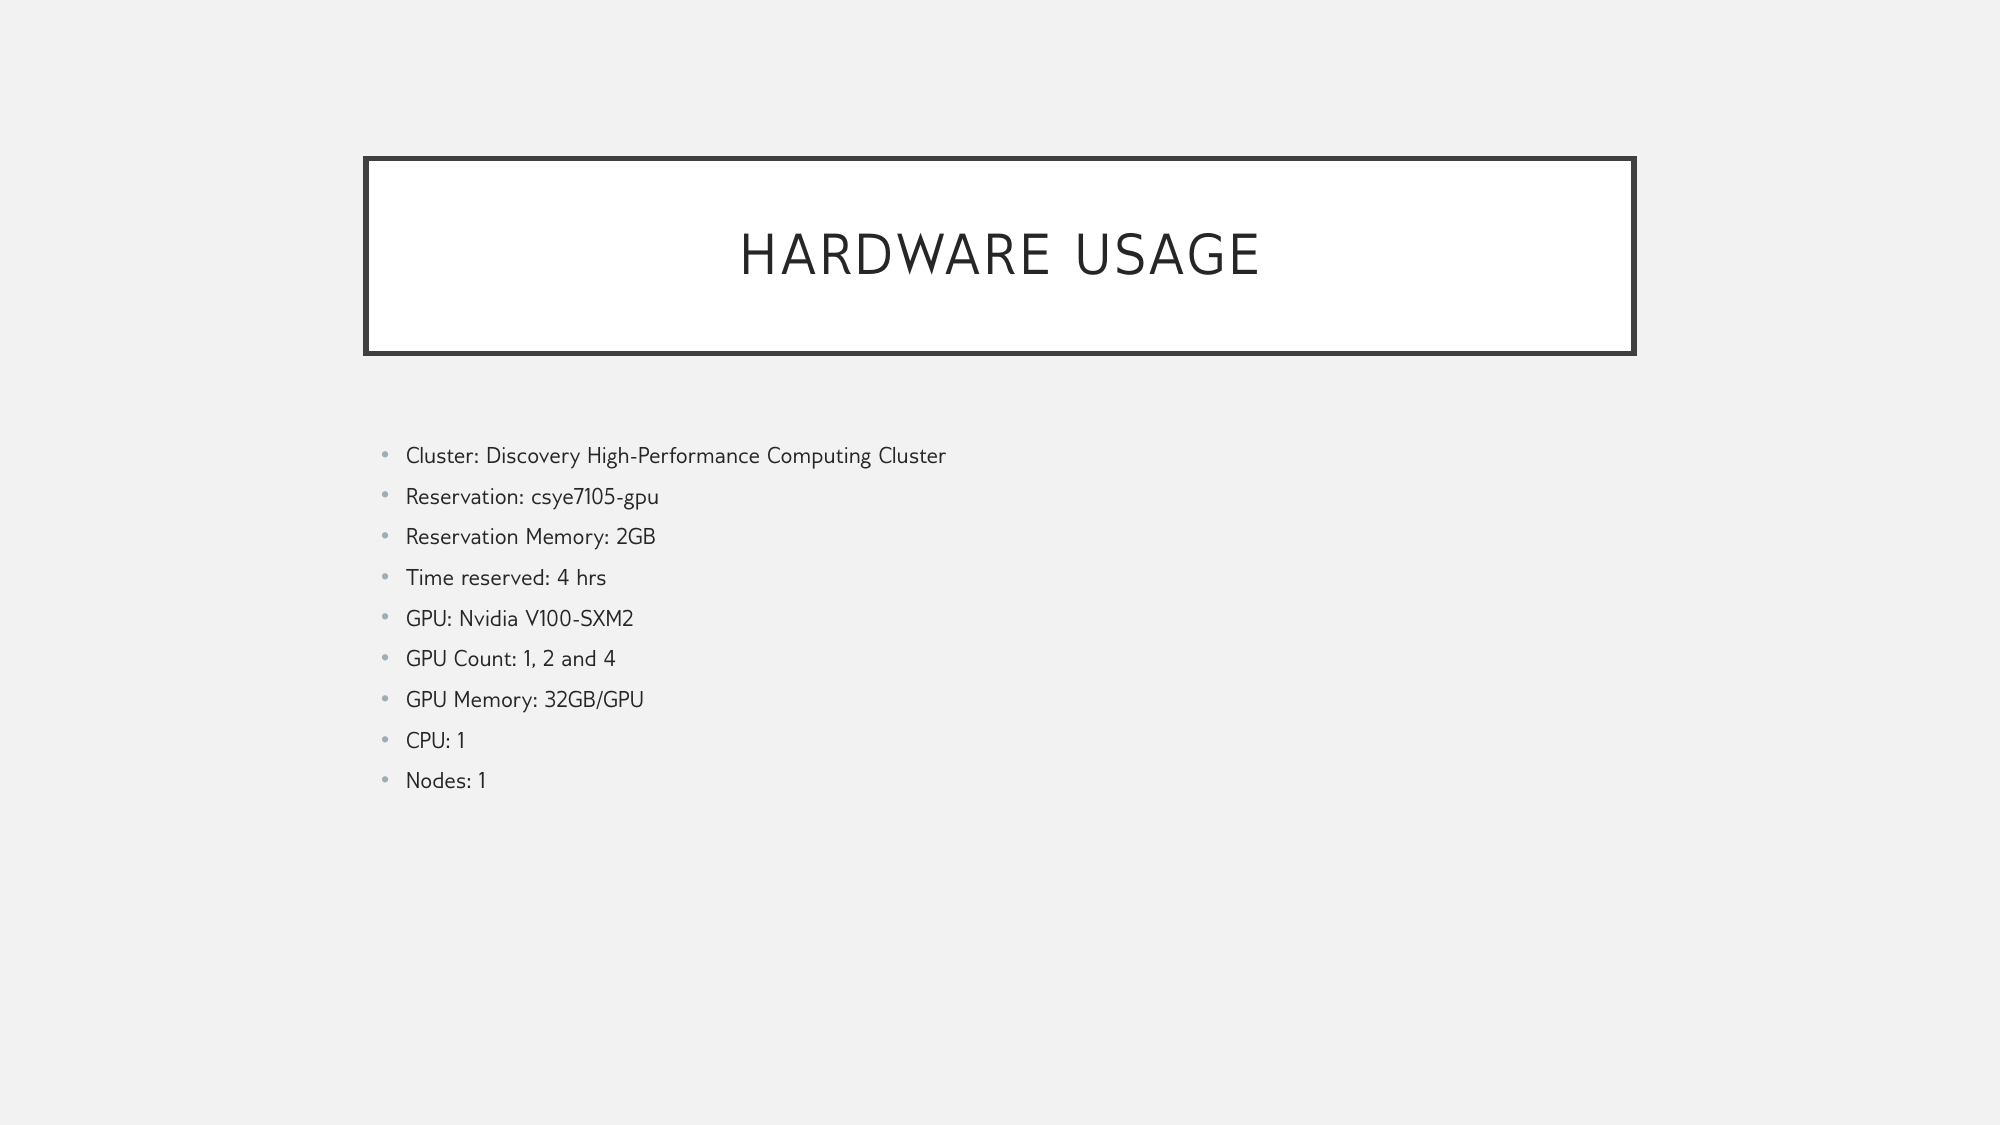

# Hardware Usage
Cluster: Discovery High-Performance Computing Cluster
Reservation: csye7105-gpu
Reservation Memory: 2GB
Time reserved: 4 hrs
GPU: Nvidia V100-SXM2
GPU Count: 1, 2 and 4
GPU Memory: 32GB/GPU
CPU: 1
Nodes: 1